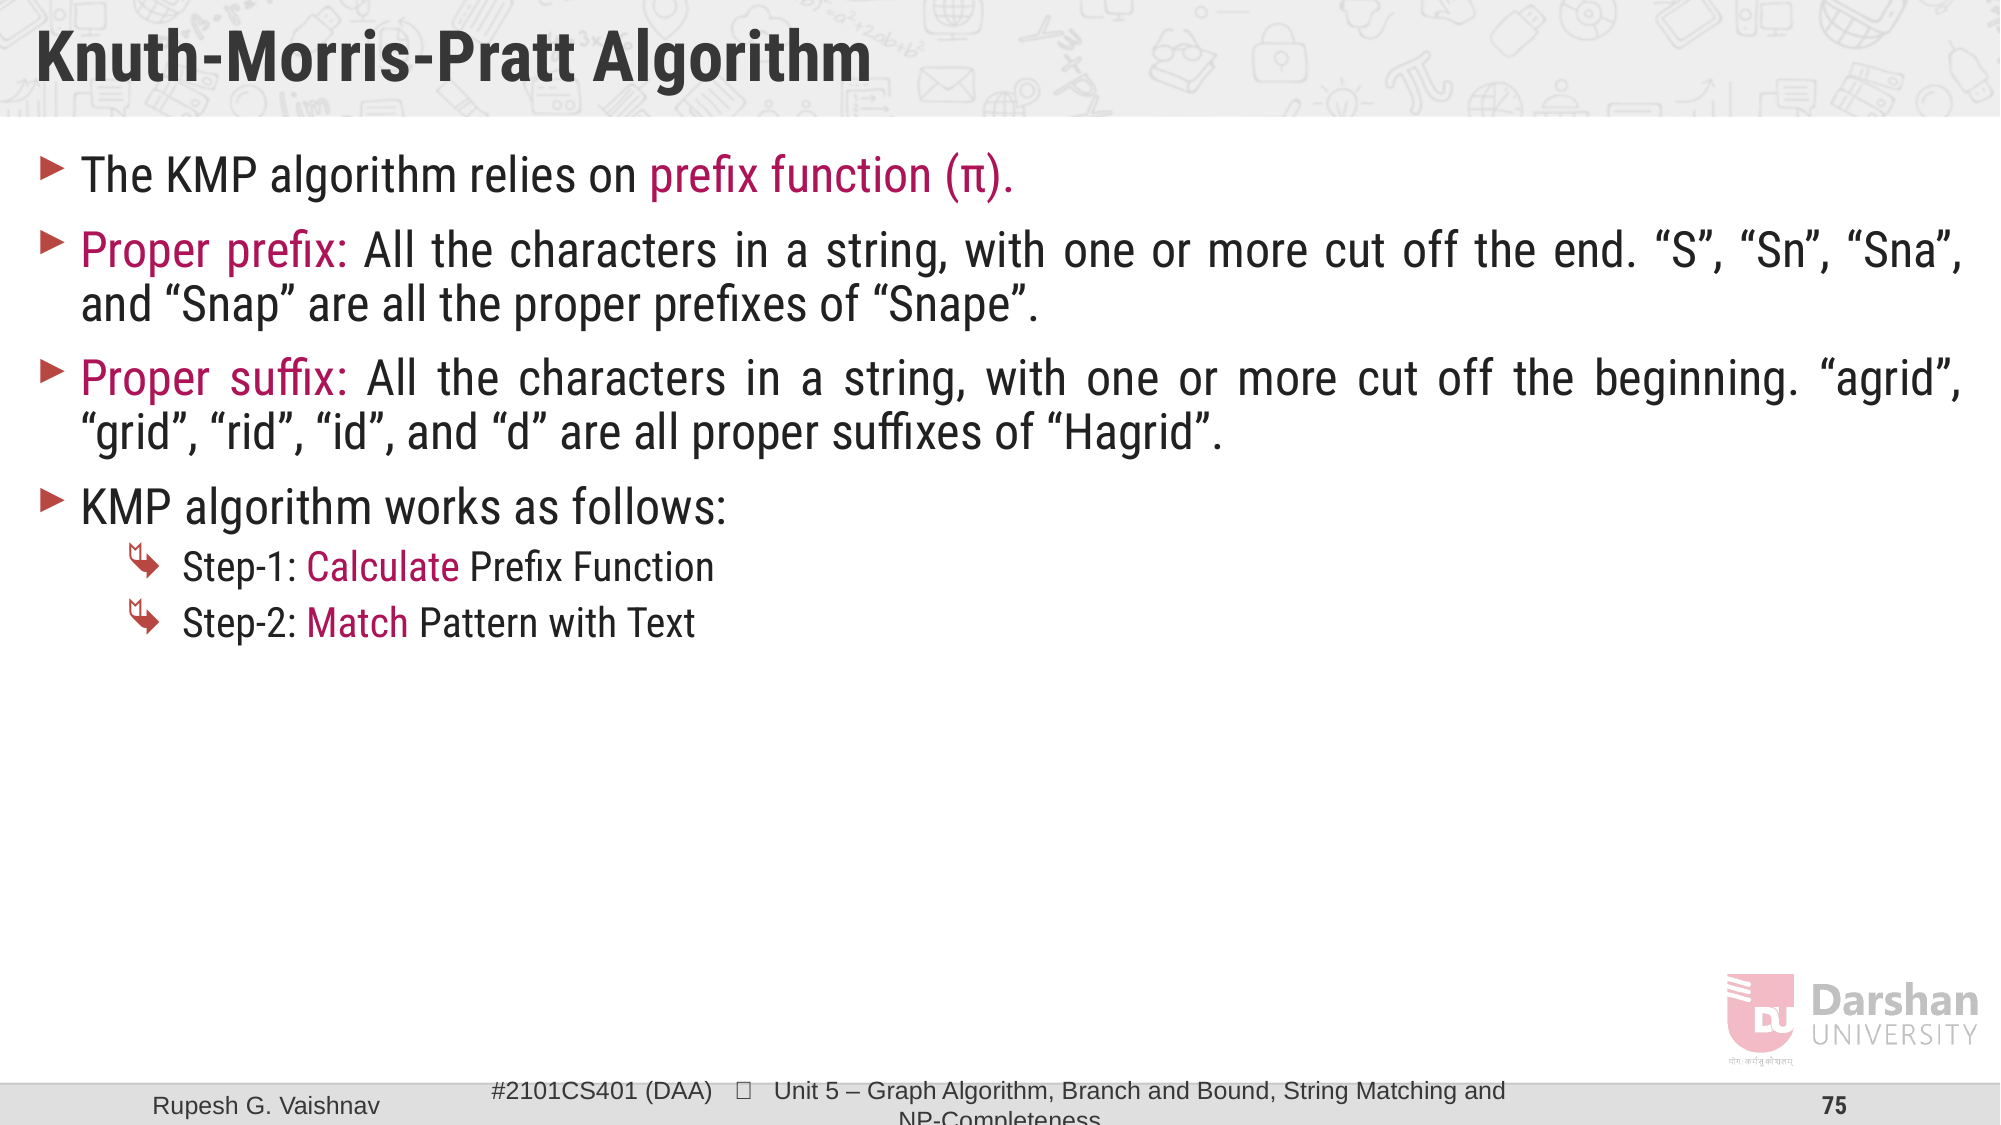

# Knuth-Morris-Pratt Algorithm
The KMP algorithm relies on prefix function (π).
Proper prefix: All the characters in a string, with one or more cut off the end. “S”, “Sn”, “Sna”, and “Snap” are all the proper prefixes of “Snape”.
Proper suffix: All the characters in a string, with one or more cut off the beginning. “agrid”, “grid”, “rid”, “id”, and “d” are all proper suffixes of “Hagrid”.
KMP algorithm works as follows:
Step-1: Calculate Prefix Function
Step-2: Match Pattern with Text